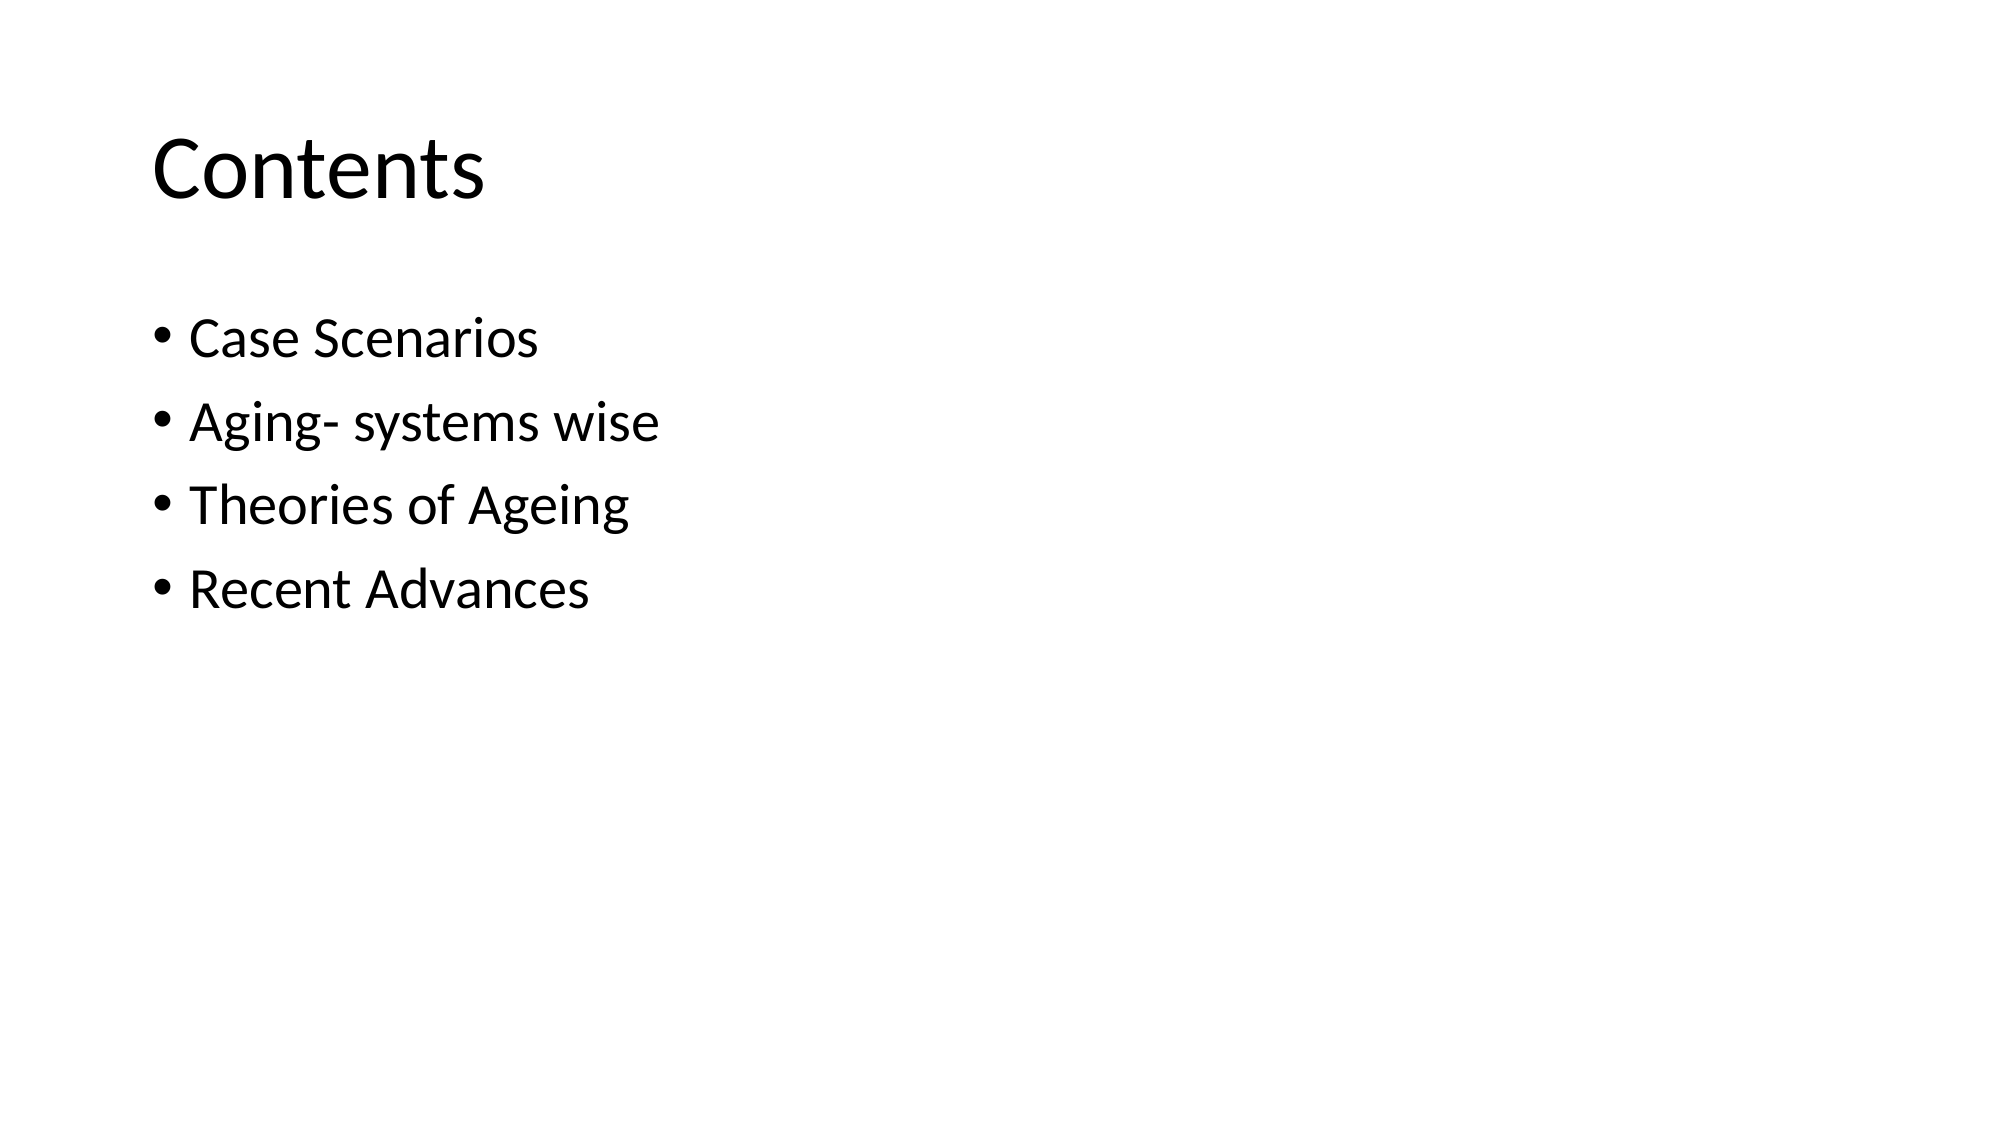

# Contents
Case Scenarios
Aging- systems wise
Theories of Ageing
Recent Advances